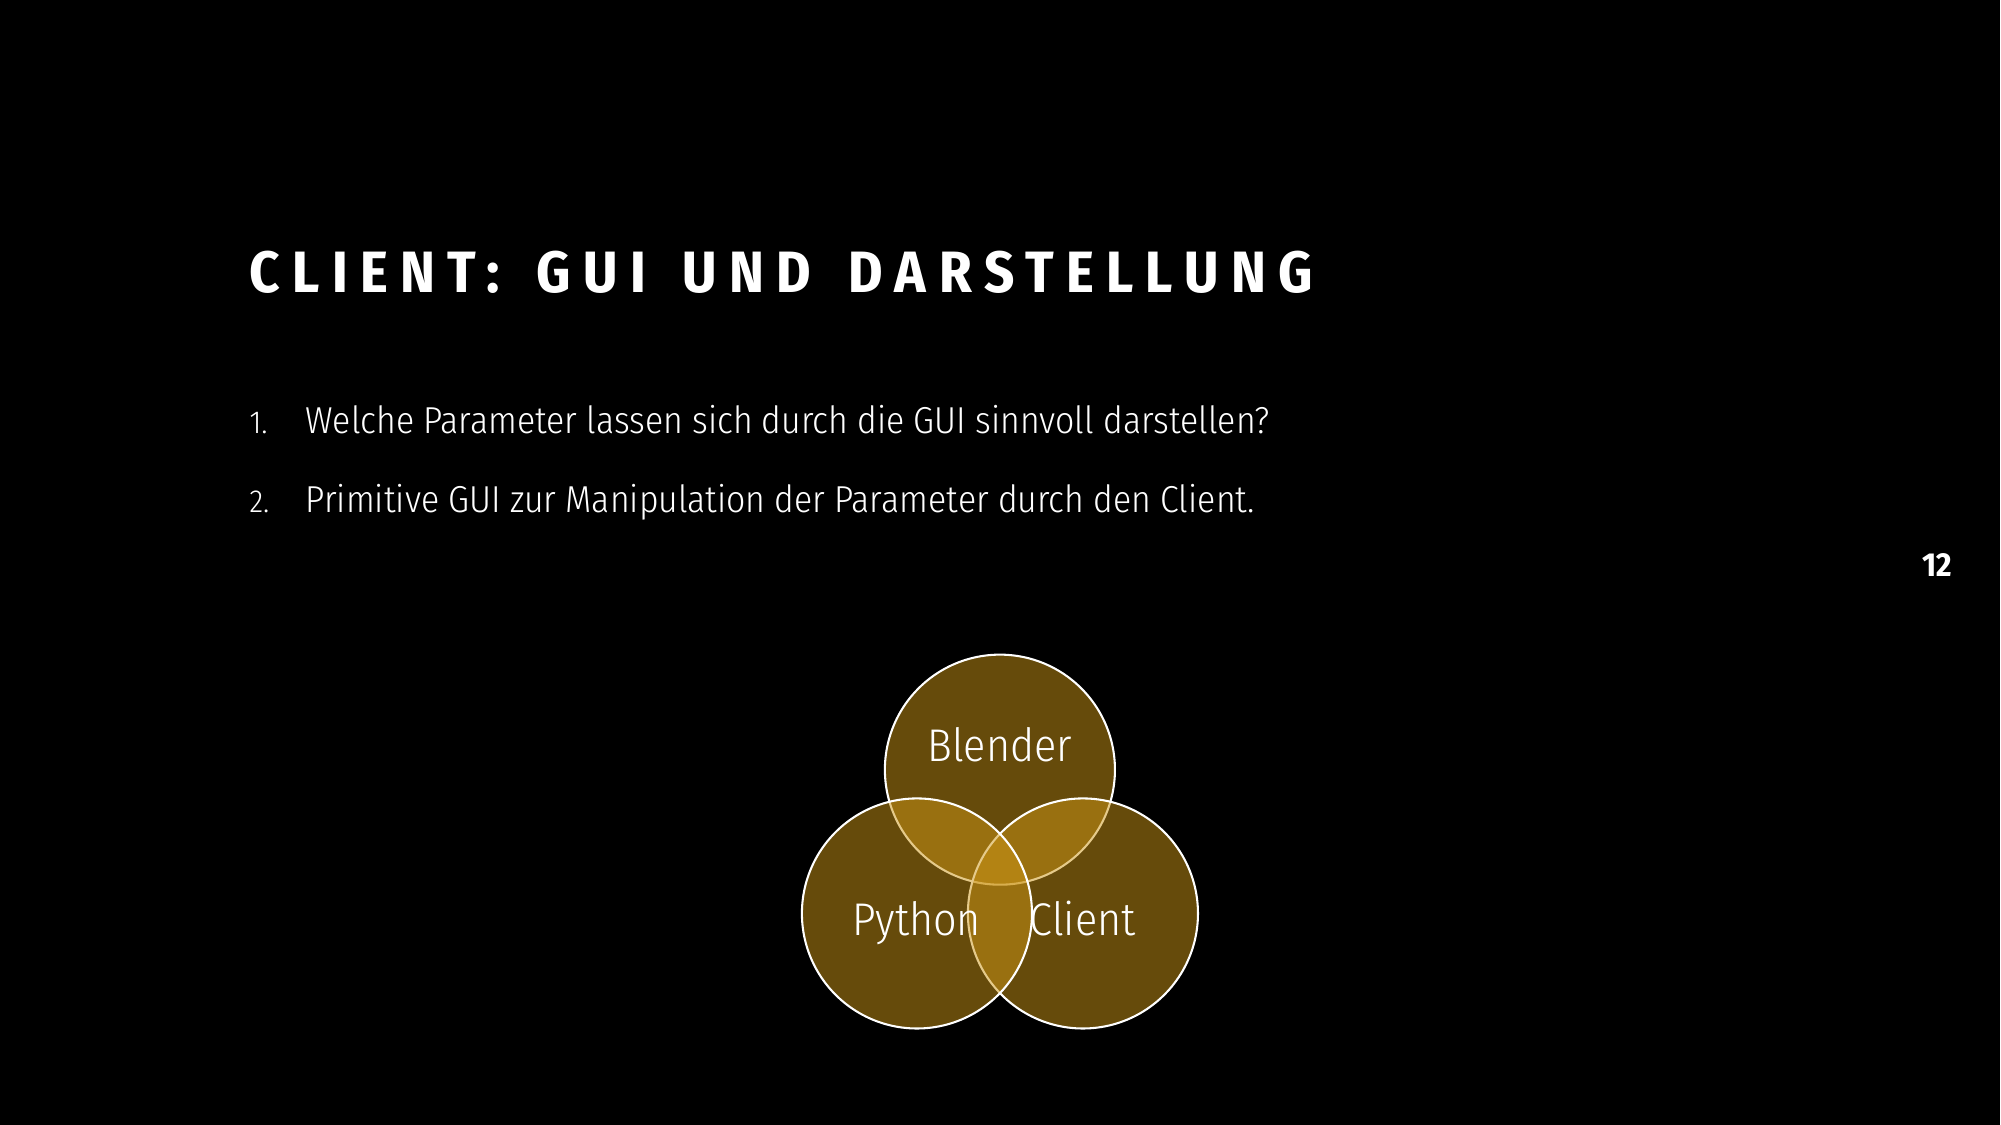

# Client: GUI und Darstellung
Welche Parameter lassen sich durch die GUI sinnvoll darstellen?
Primitive GUI zur Manipulation der Parameter durch den Client.
12
Blender
Client
Python